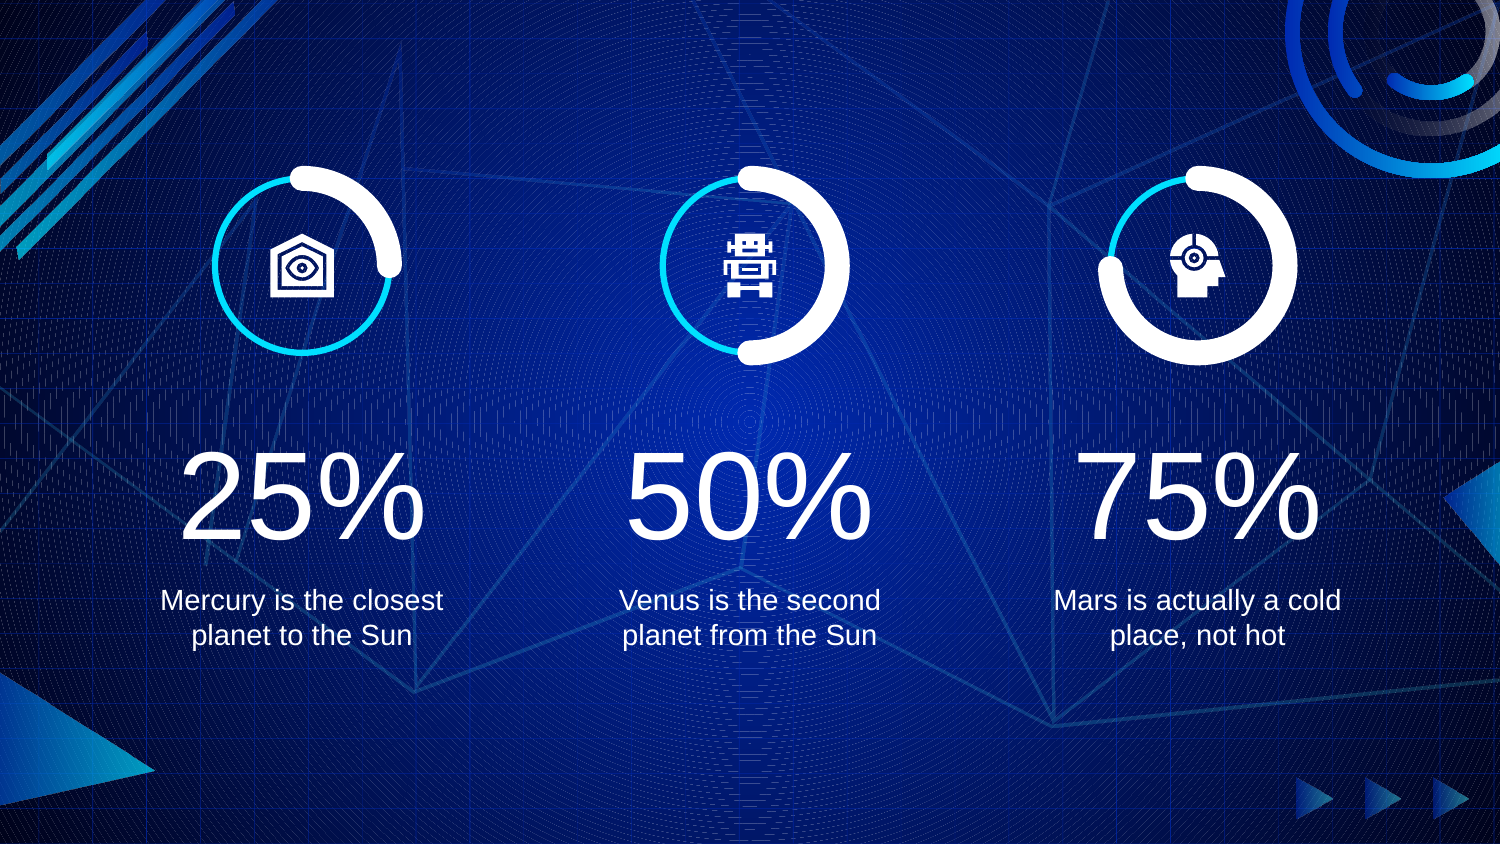

50%
75%
# 25%
Mars is actually a cold place, not hot
Venus is the second planet from the Sun
Mercury is the closest planet to the Sun